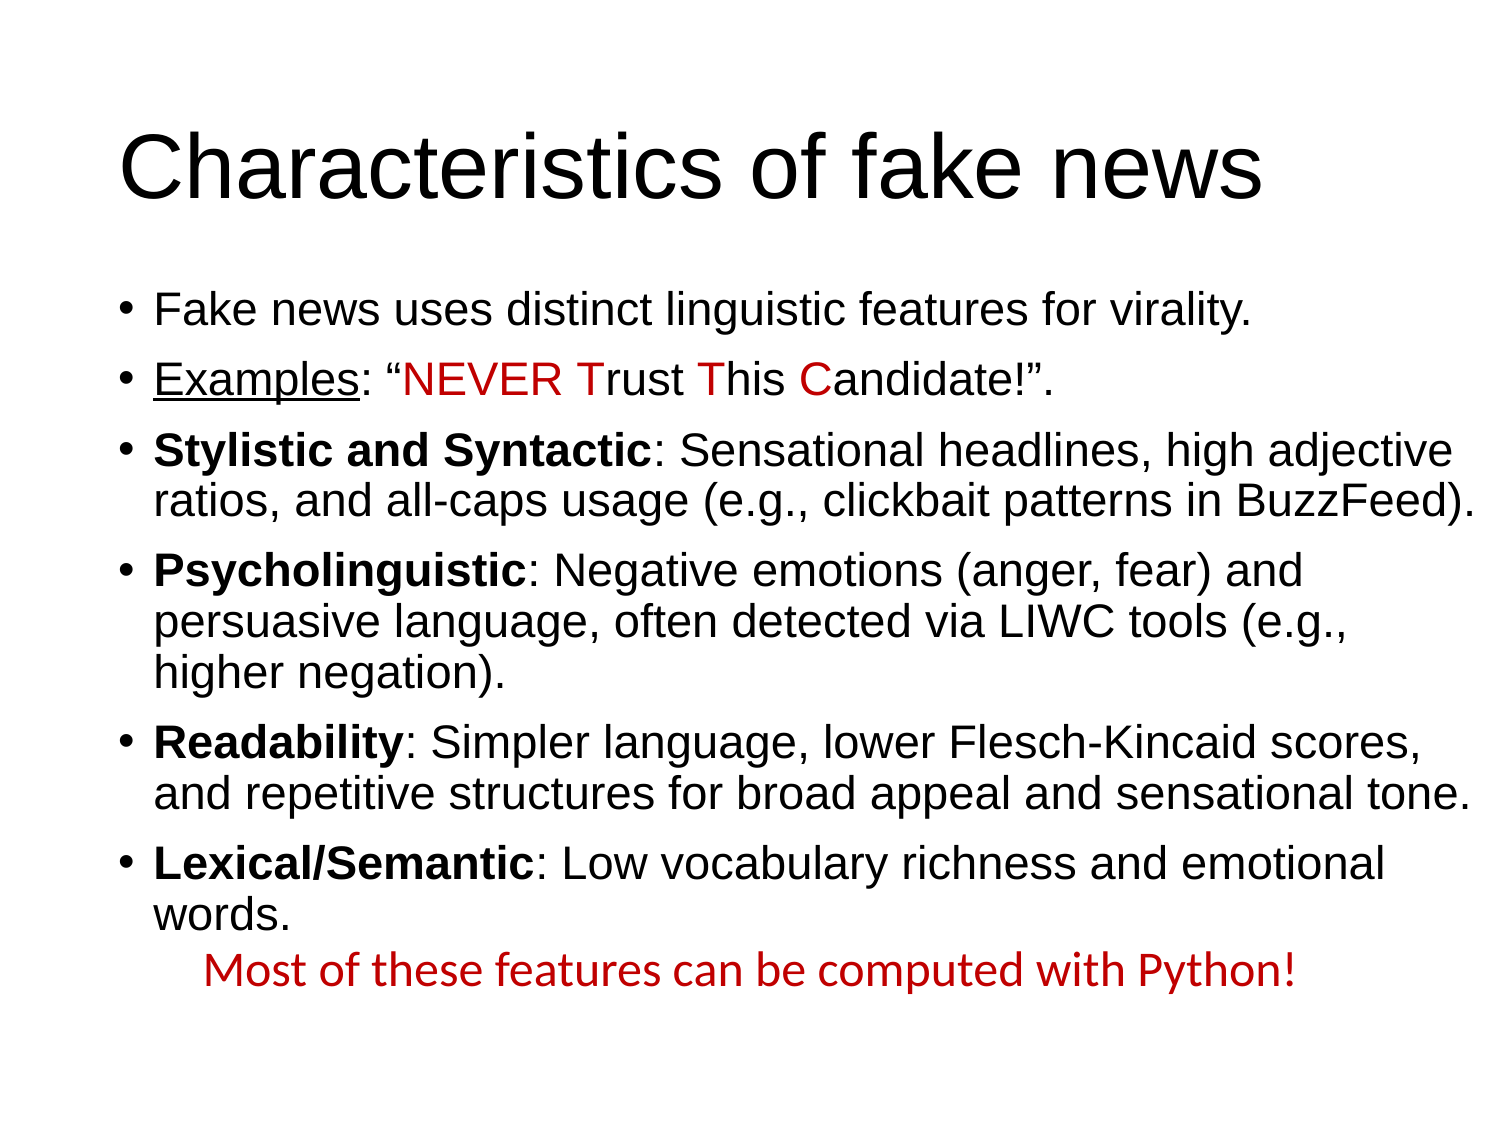

# Characteristics of fake news
Fake news uses distinct linguistic features for virality.
Examples: “NEVER Trust This Candidate!”.
Stylistic and Syntactic: Sensational headlines, high adjective ratios, and all-caps usage (e.g., clickbait patterns in BuzzFeed).
Psycholinguistic: Negative emotions (anger, fear) and persuasive language, often detected via LIWC tools (e.g., higher negation).
Readability: Simpler language, lower Flesch-Kincaid scores, and repetitive structures for broad appeal and sensational tone.
Lexical/Semantic: Low vocabulary richness and emotional words.
Most of these features can be computed with Python!